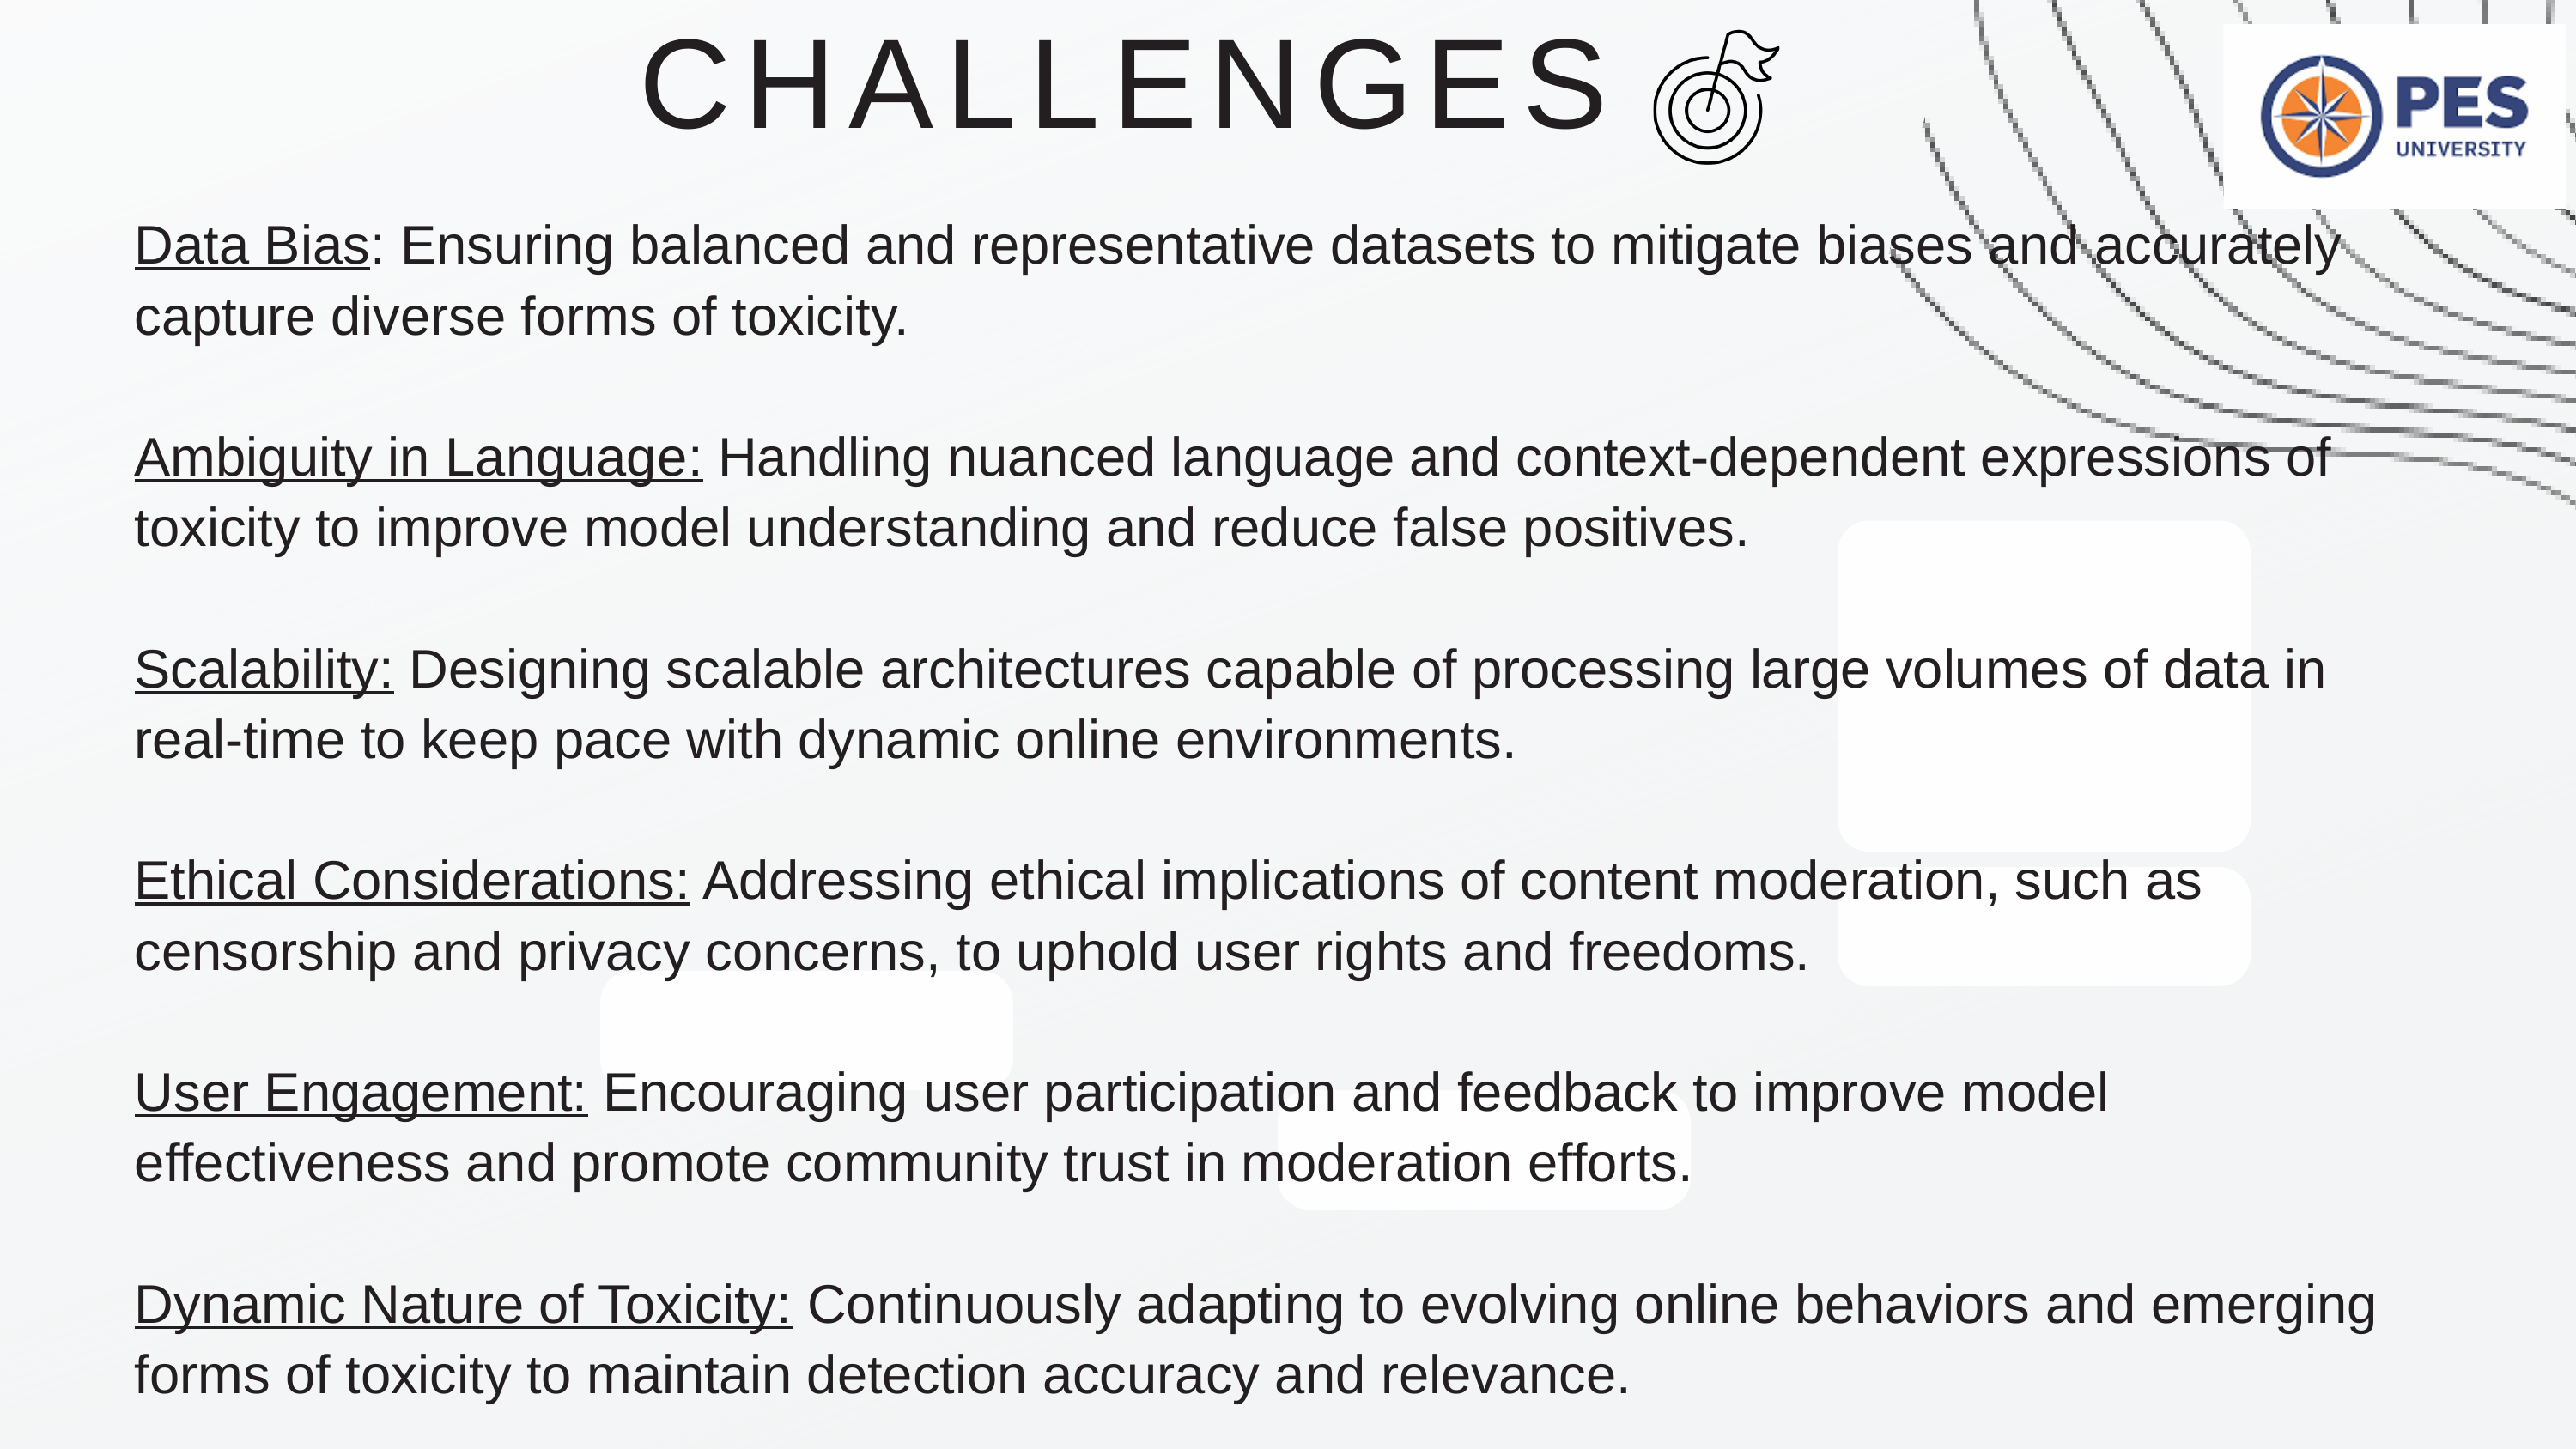

CHALLENGES

Data Bias: Ensuring balanced and representative datasets to mitigate biases and accurately capture diverse forms of toxicity.

Ambiguity in Language: Handling nuanced language and context-dependent expressions of toxicity to improve model understanding and reduce false positives.

Scalability: Designing scalable architectures capable of processing large volumes of data in real-time to keep pace with dynamic online environments.

Ethical Considerations: Addressing ethical implications of content moderation, such as censorship and privacy concerns, to uphold user rights and freedoms.

User Engagement: Encouraging user participation and feedback to improve model effectiveness and promote community trust in moderation efforts.

Dynamic Nature of Toxicity: Continuously adapting to evolving online behaviors and emerging forms of toxicity to maintain detection accuracy and relevance.